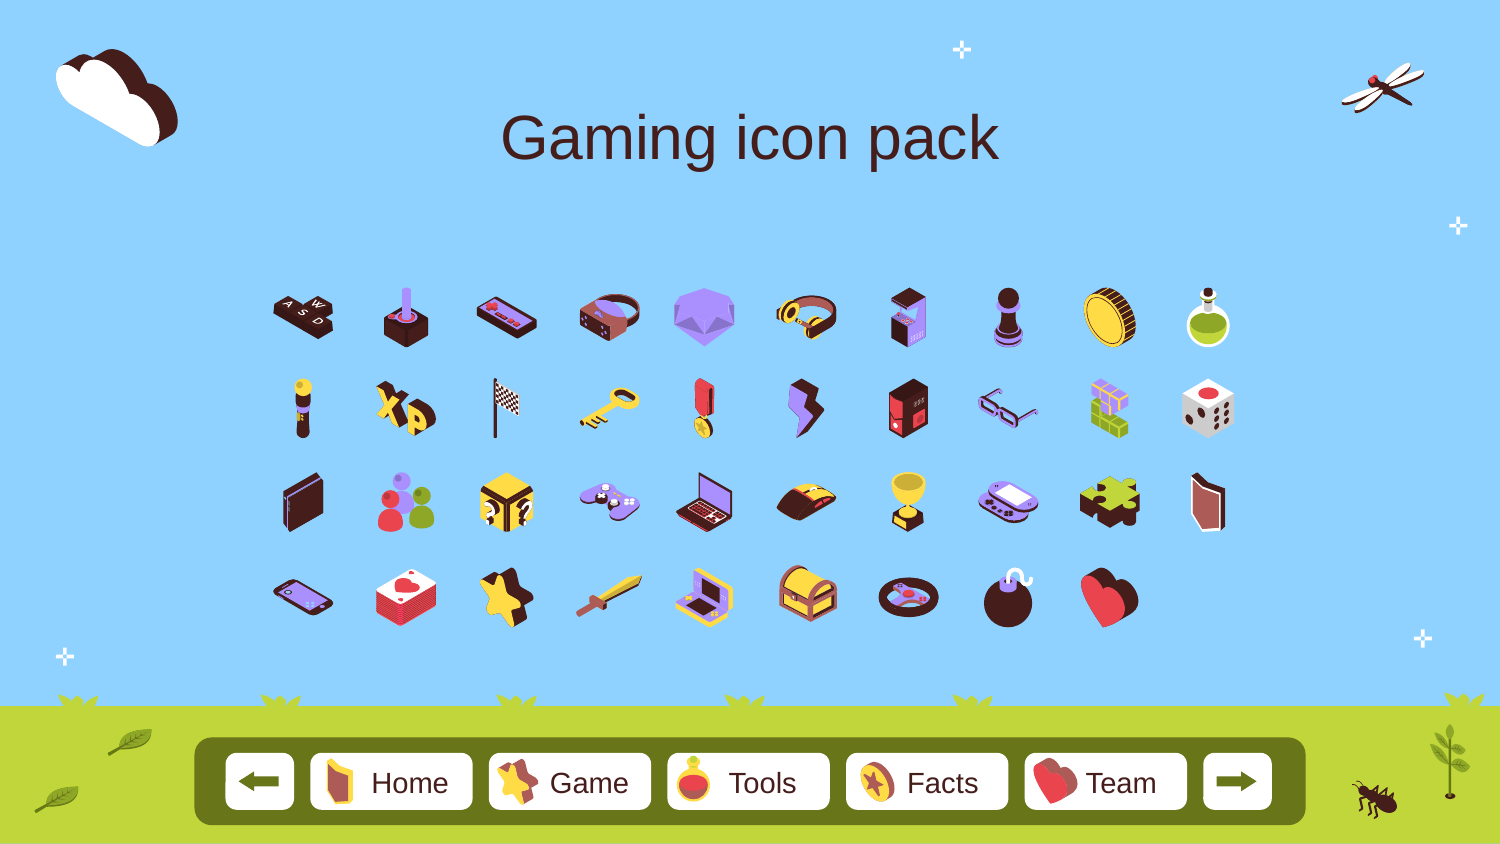

# Gaming icon pack

Team
Home
Game
Tools
Facts